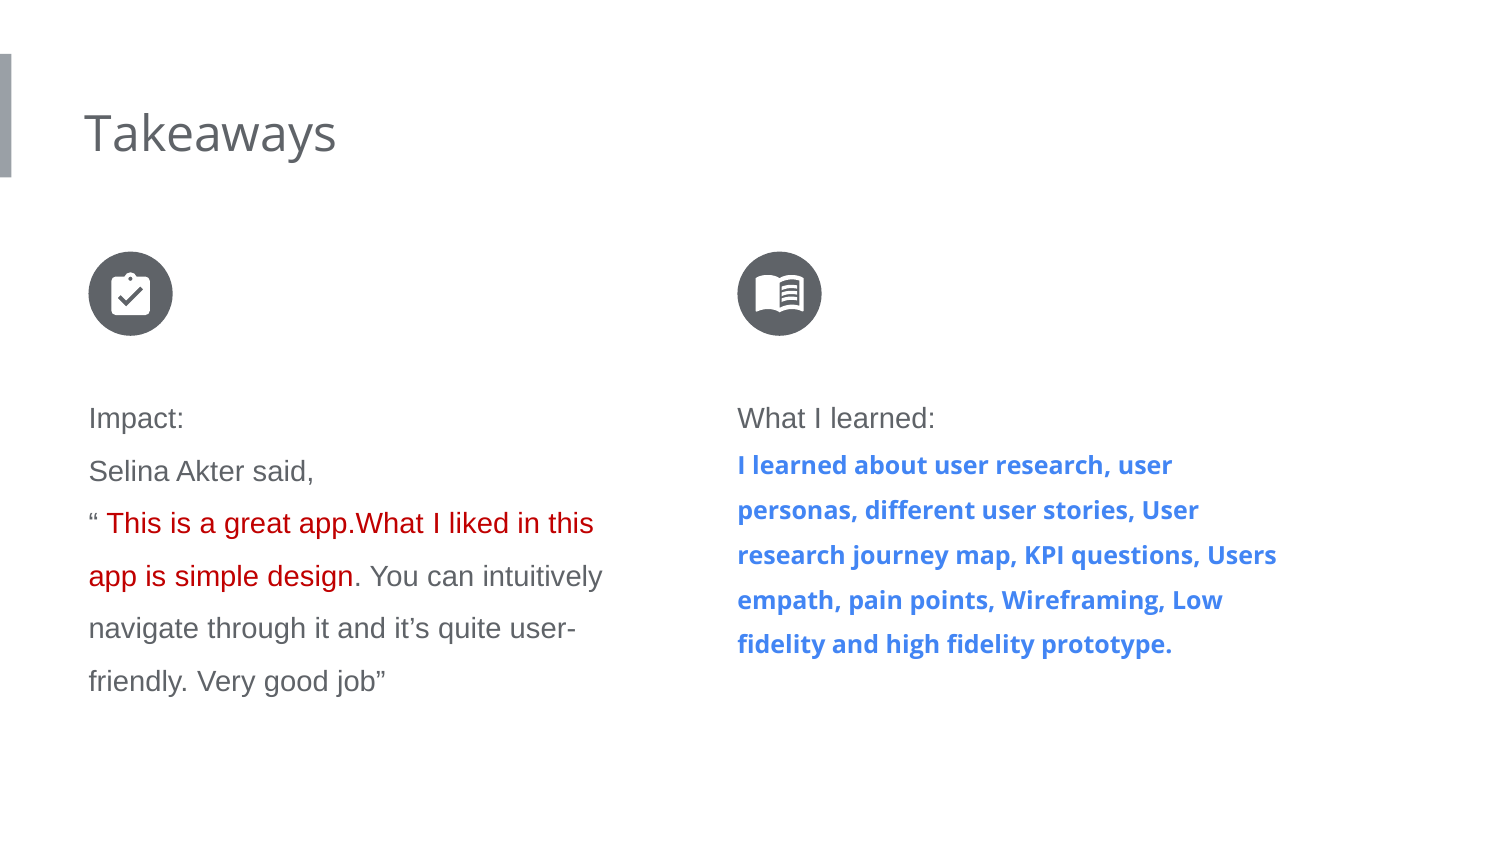

Takeaways

Impact:
Selina Akter said,
“ This is a great app.What I liked in this app is simple design. You can intuitively navigate through it and it’s quite user-friendly. Very good job”
What I learned:
I learned about user research, user personas, different user stories, User research journey map, KPI questions, Users empath, pain points, Wireframing, Low fidelity and high fidelity prototype.